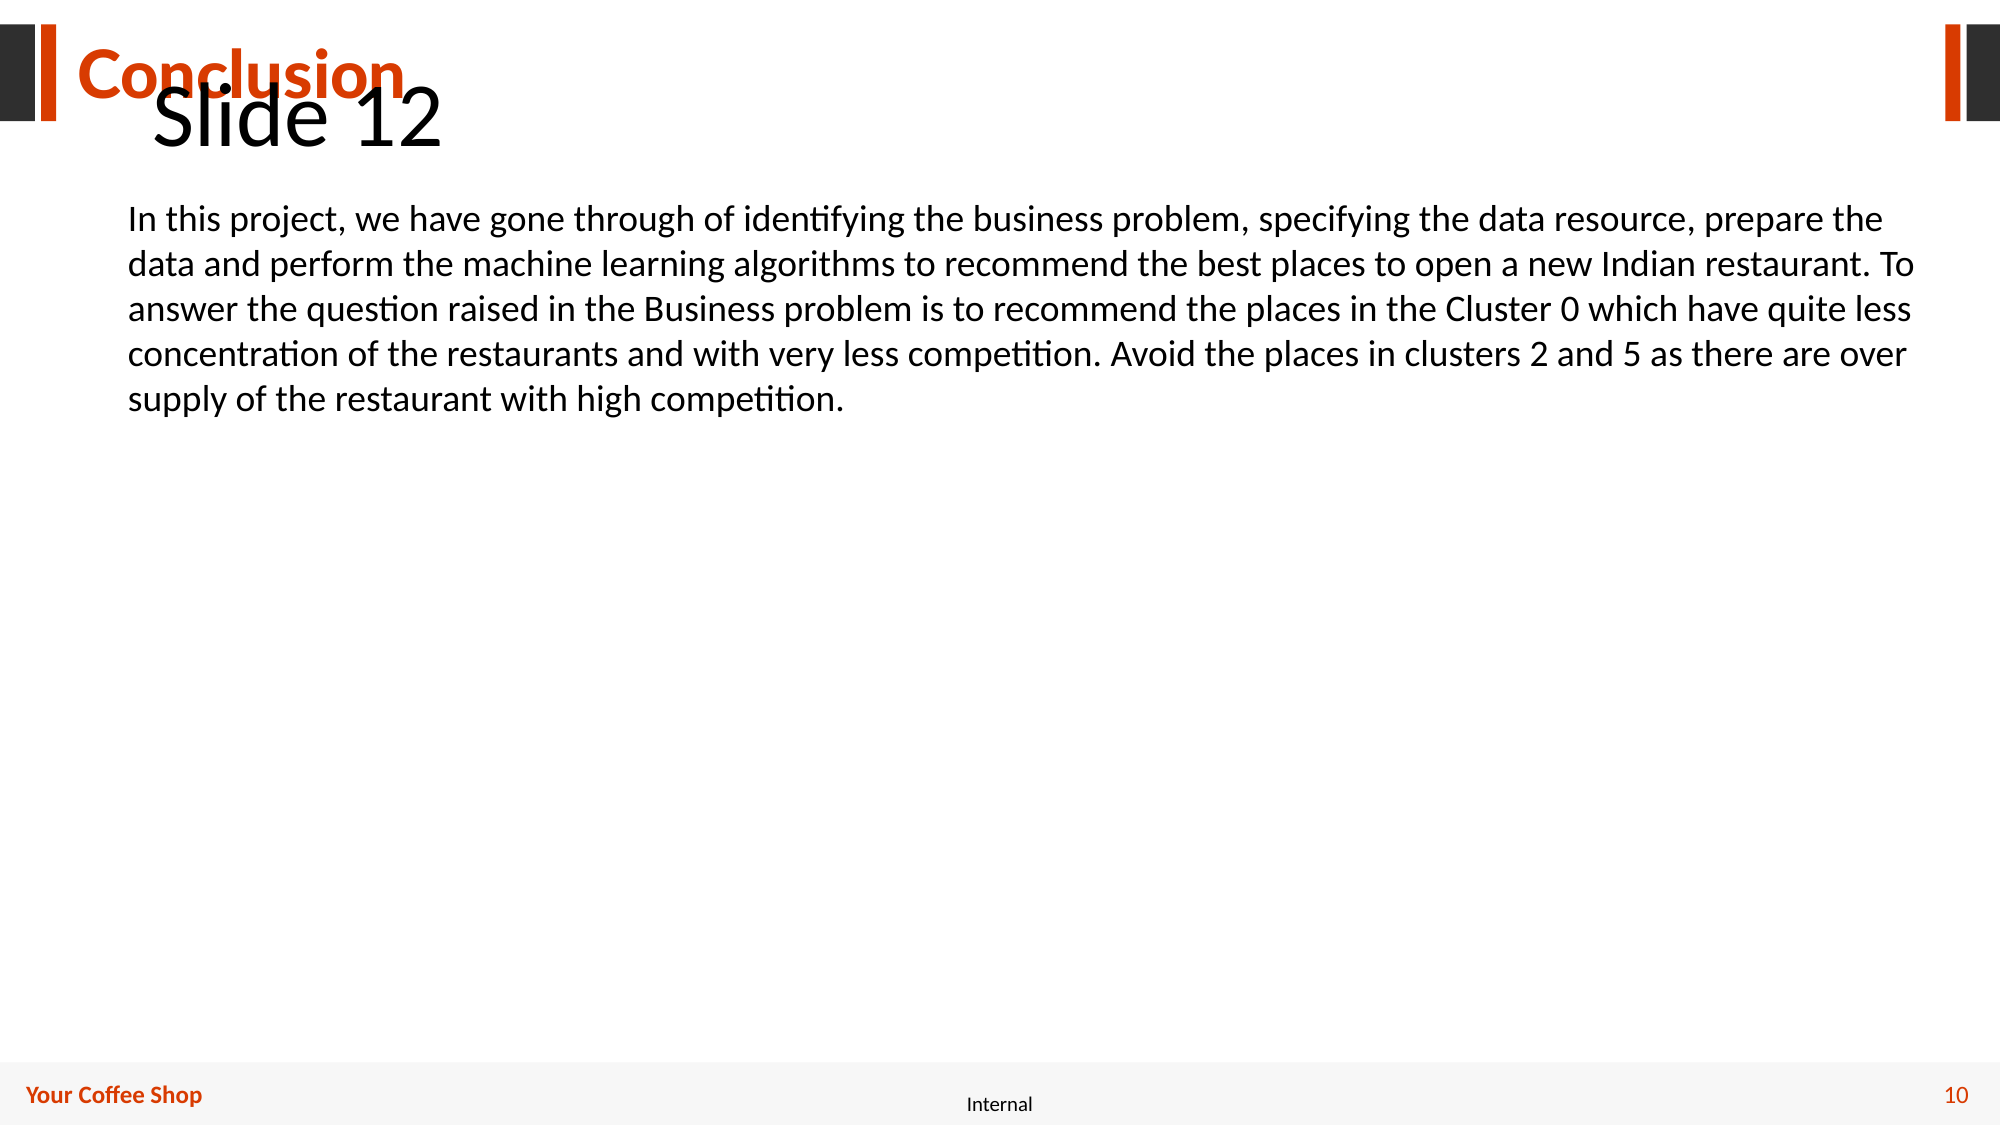

Conclusion
# Slide 12
In this project, we have gone through of identifying the business problem, specifying the data resource, prepare the data and perform the machine learning algorithms to recommend the best places to open a new Indian restaurant. To answer the question raised in the Business problem is to recommend the places in the Cluster 0 which have quite less concentration of the restaurants and with very less competition. Avoid the places in clusters 2 and 5 as there are over supply of the restaurant with high competition.